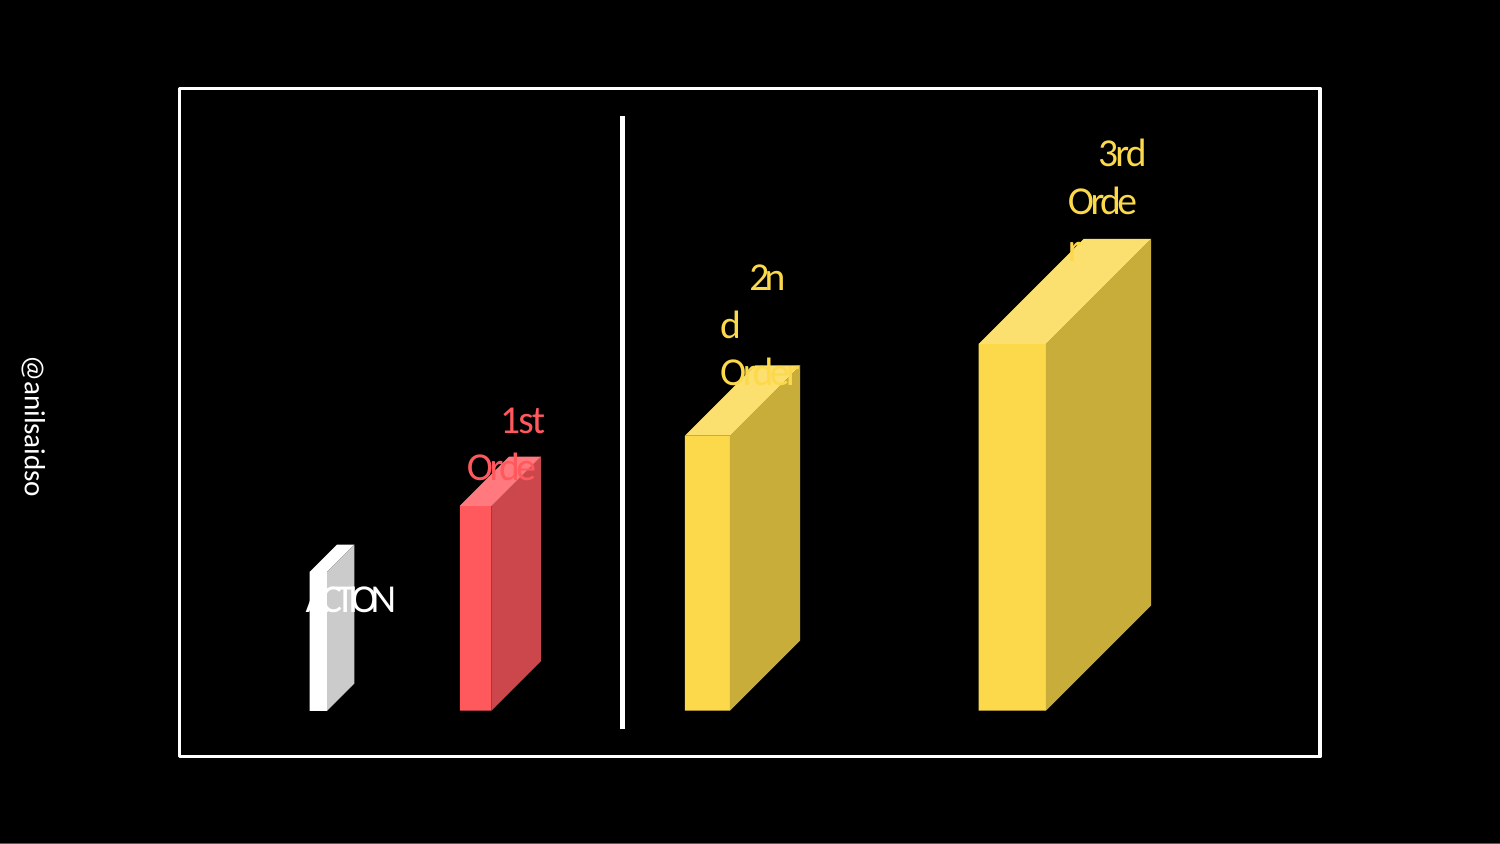

# 3rd Order

2nd Order
1st Order
ACTION
@anilsaidso